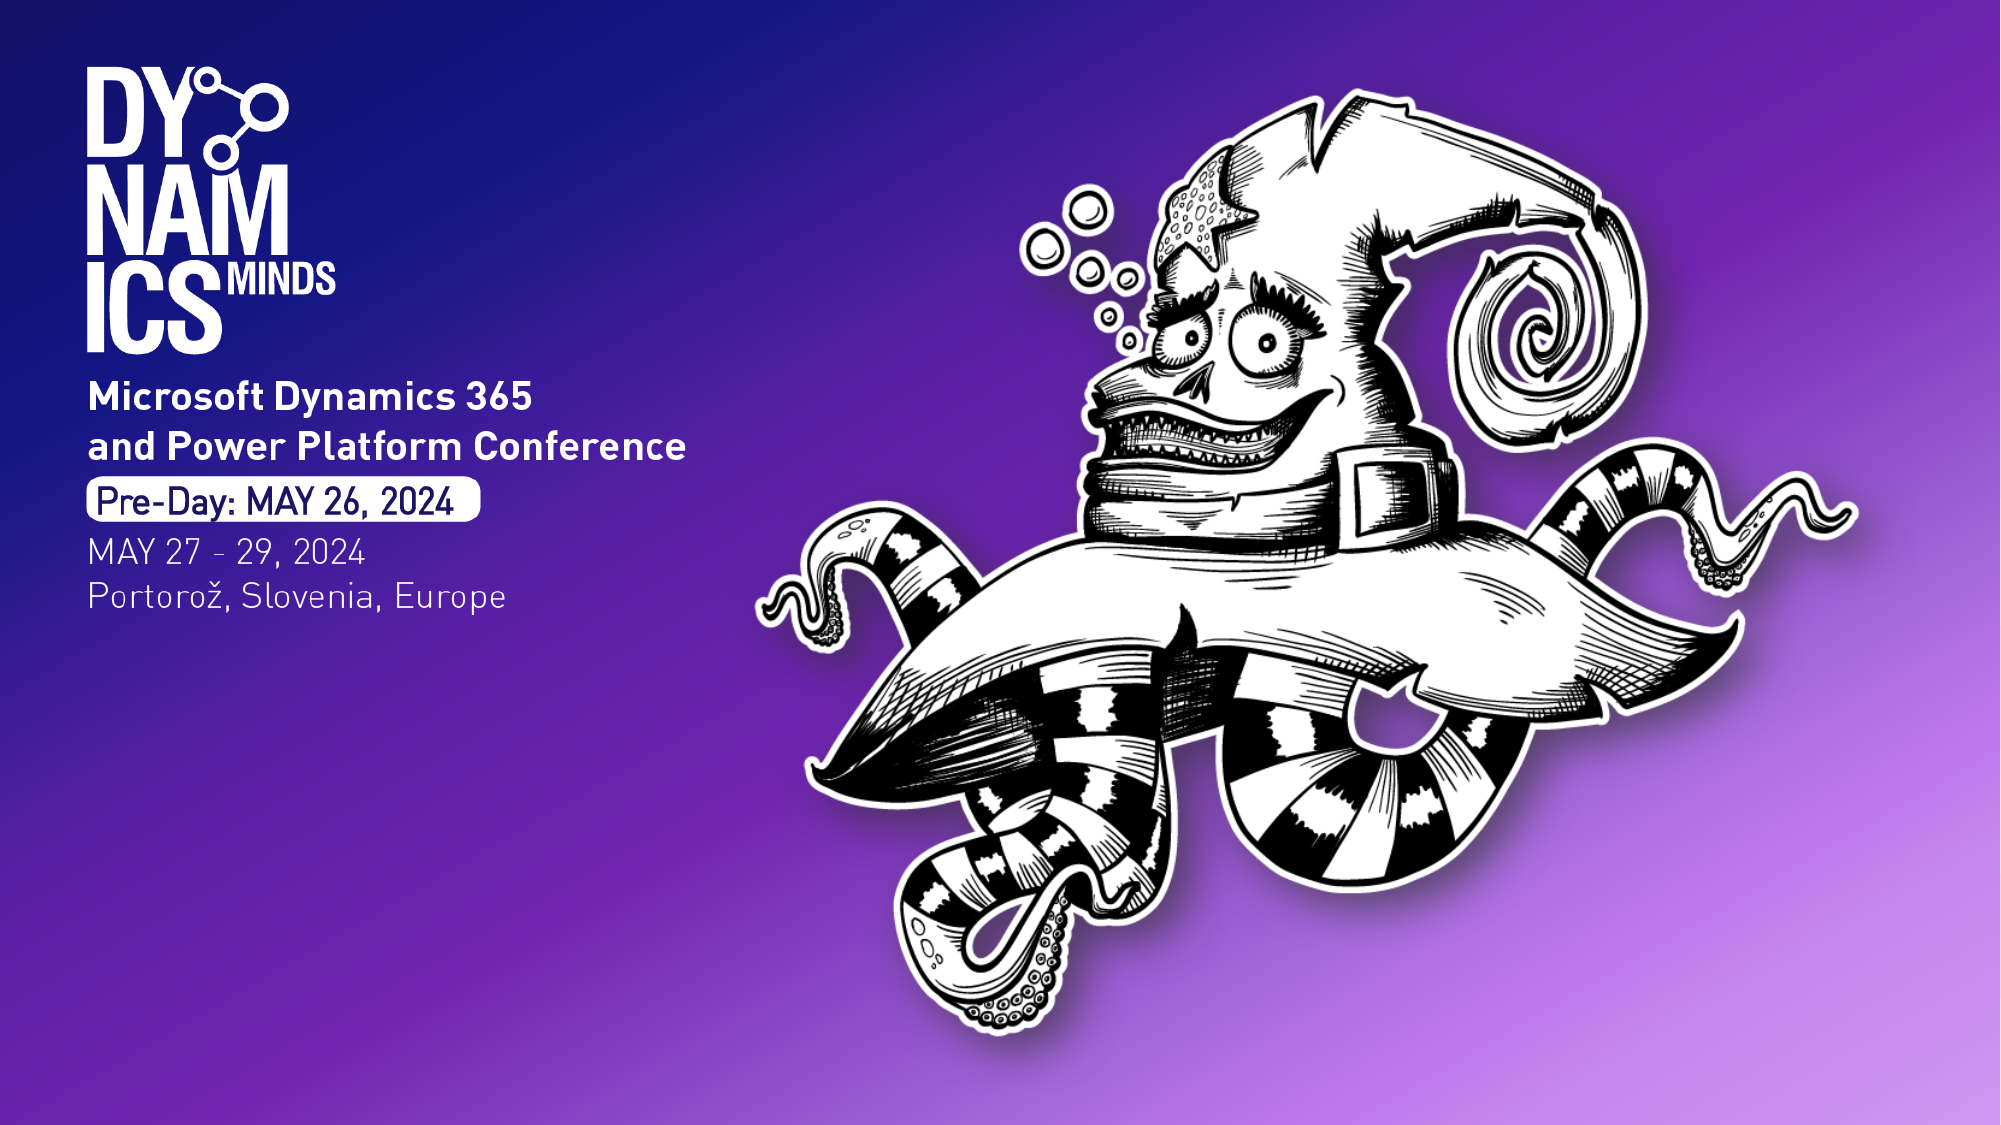

Microsoft Dynamics 365 and Power Platform Conference